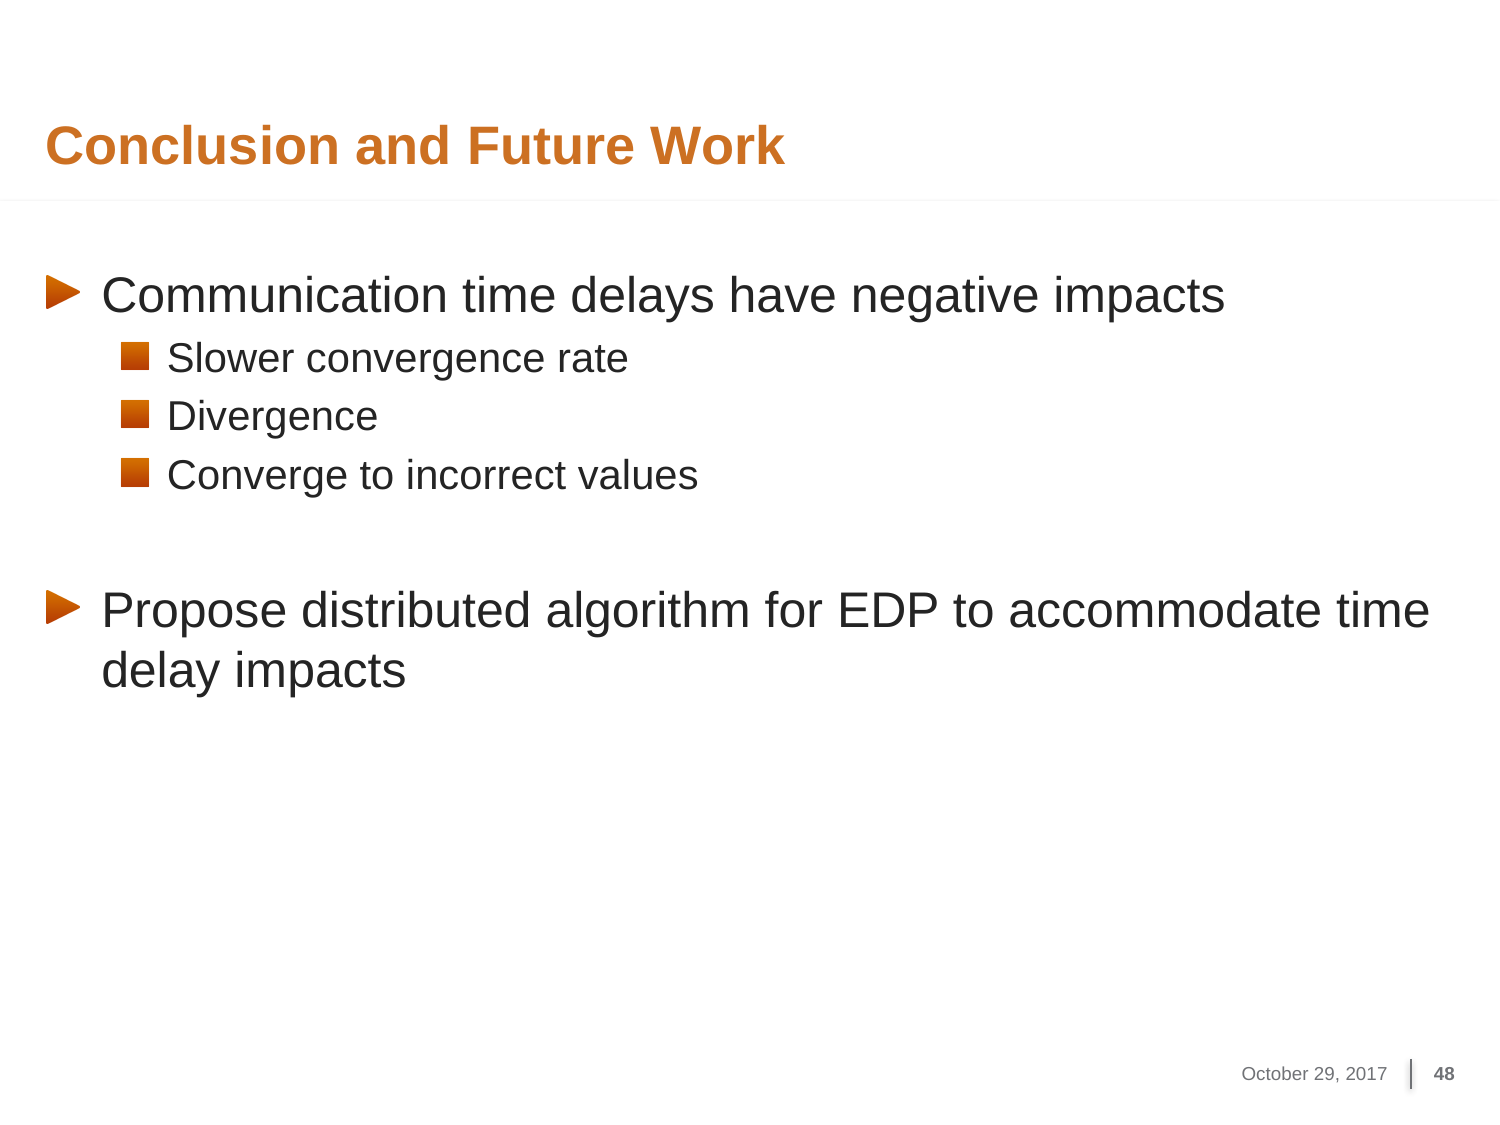

# Conclusion and Future Work
Communication time delays have negative impacts
Slower convergence rate
Divergence
Converge to incorrect values

Propose distributed algorithm for EDP to accommodate time delay impacts

October 29, 2017
48